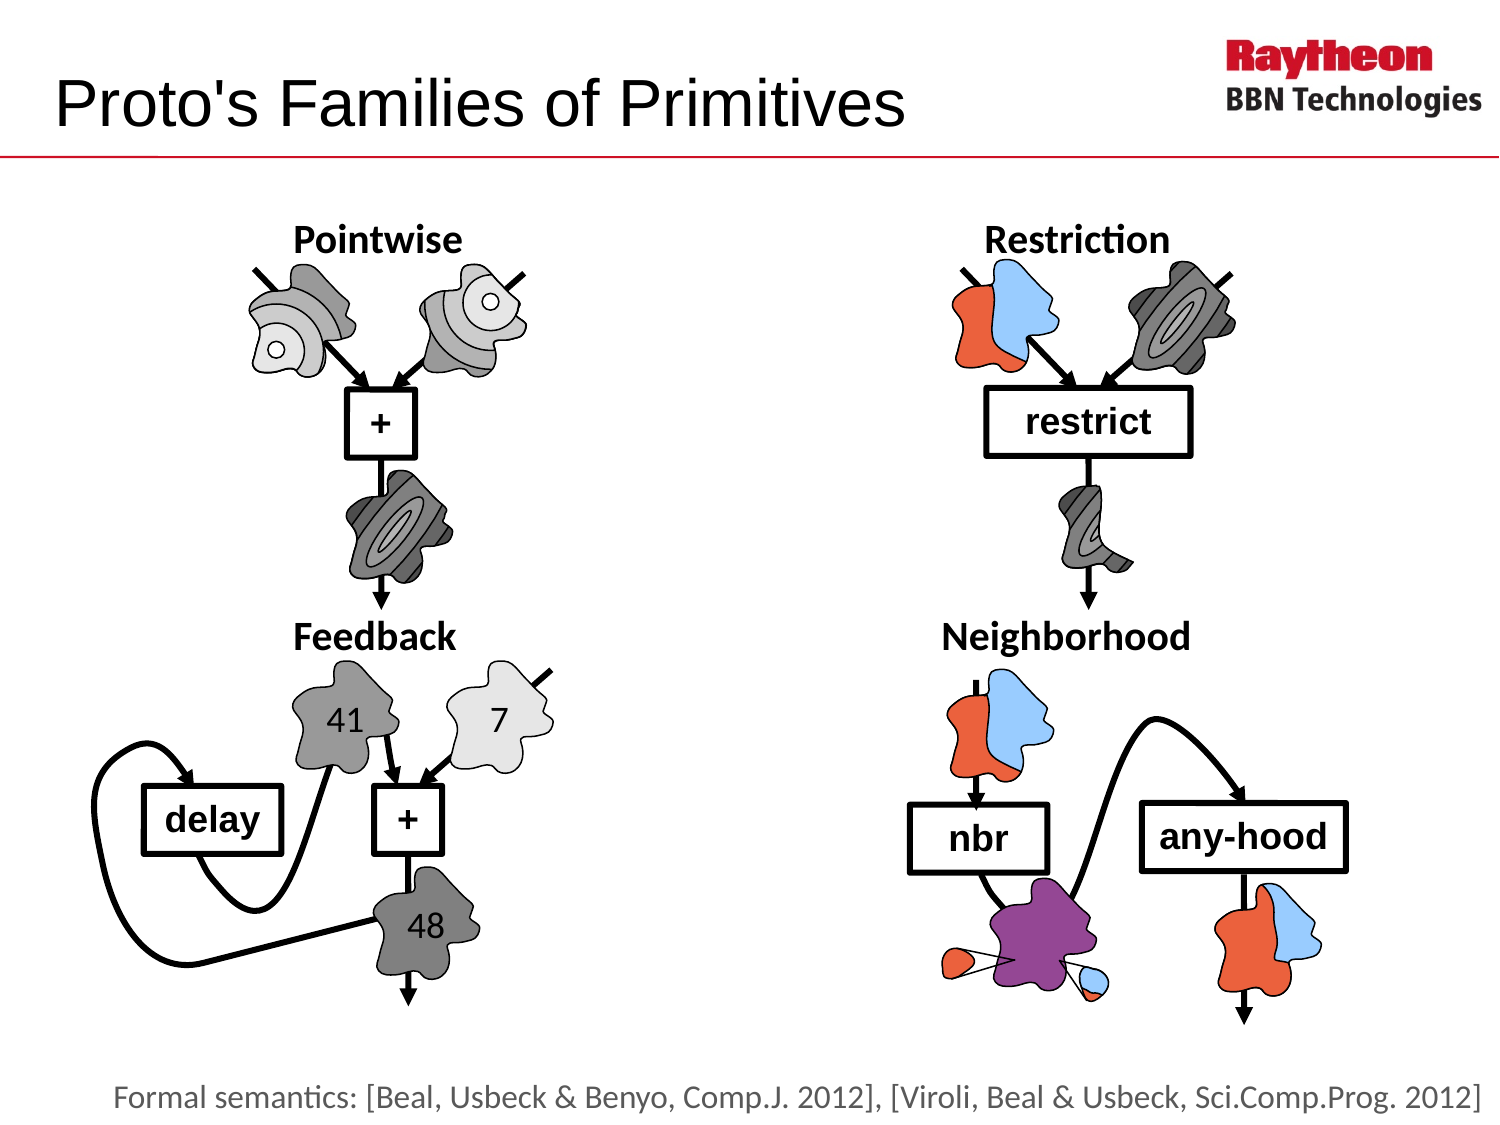

# Proto's Families of Primitives
Pointwise
Restriction

restrict
+

Feedback
Neighborhood

41

7

delay
+
any-hood
nbr

48

Formal semantics: [Beal, Usbeck & Benyo, Comp.J. 2012], [Viroli, Beal & Usbeck, Sci.Comp.Prog. 2012]